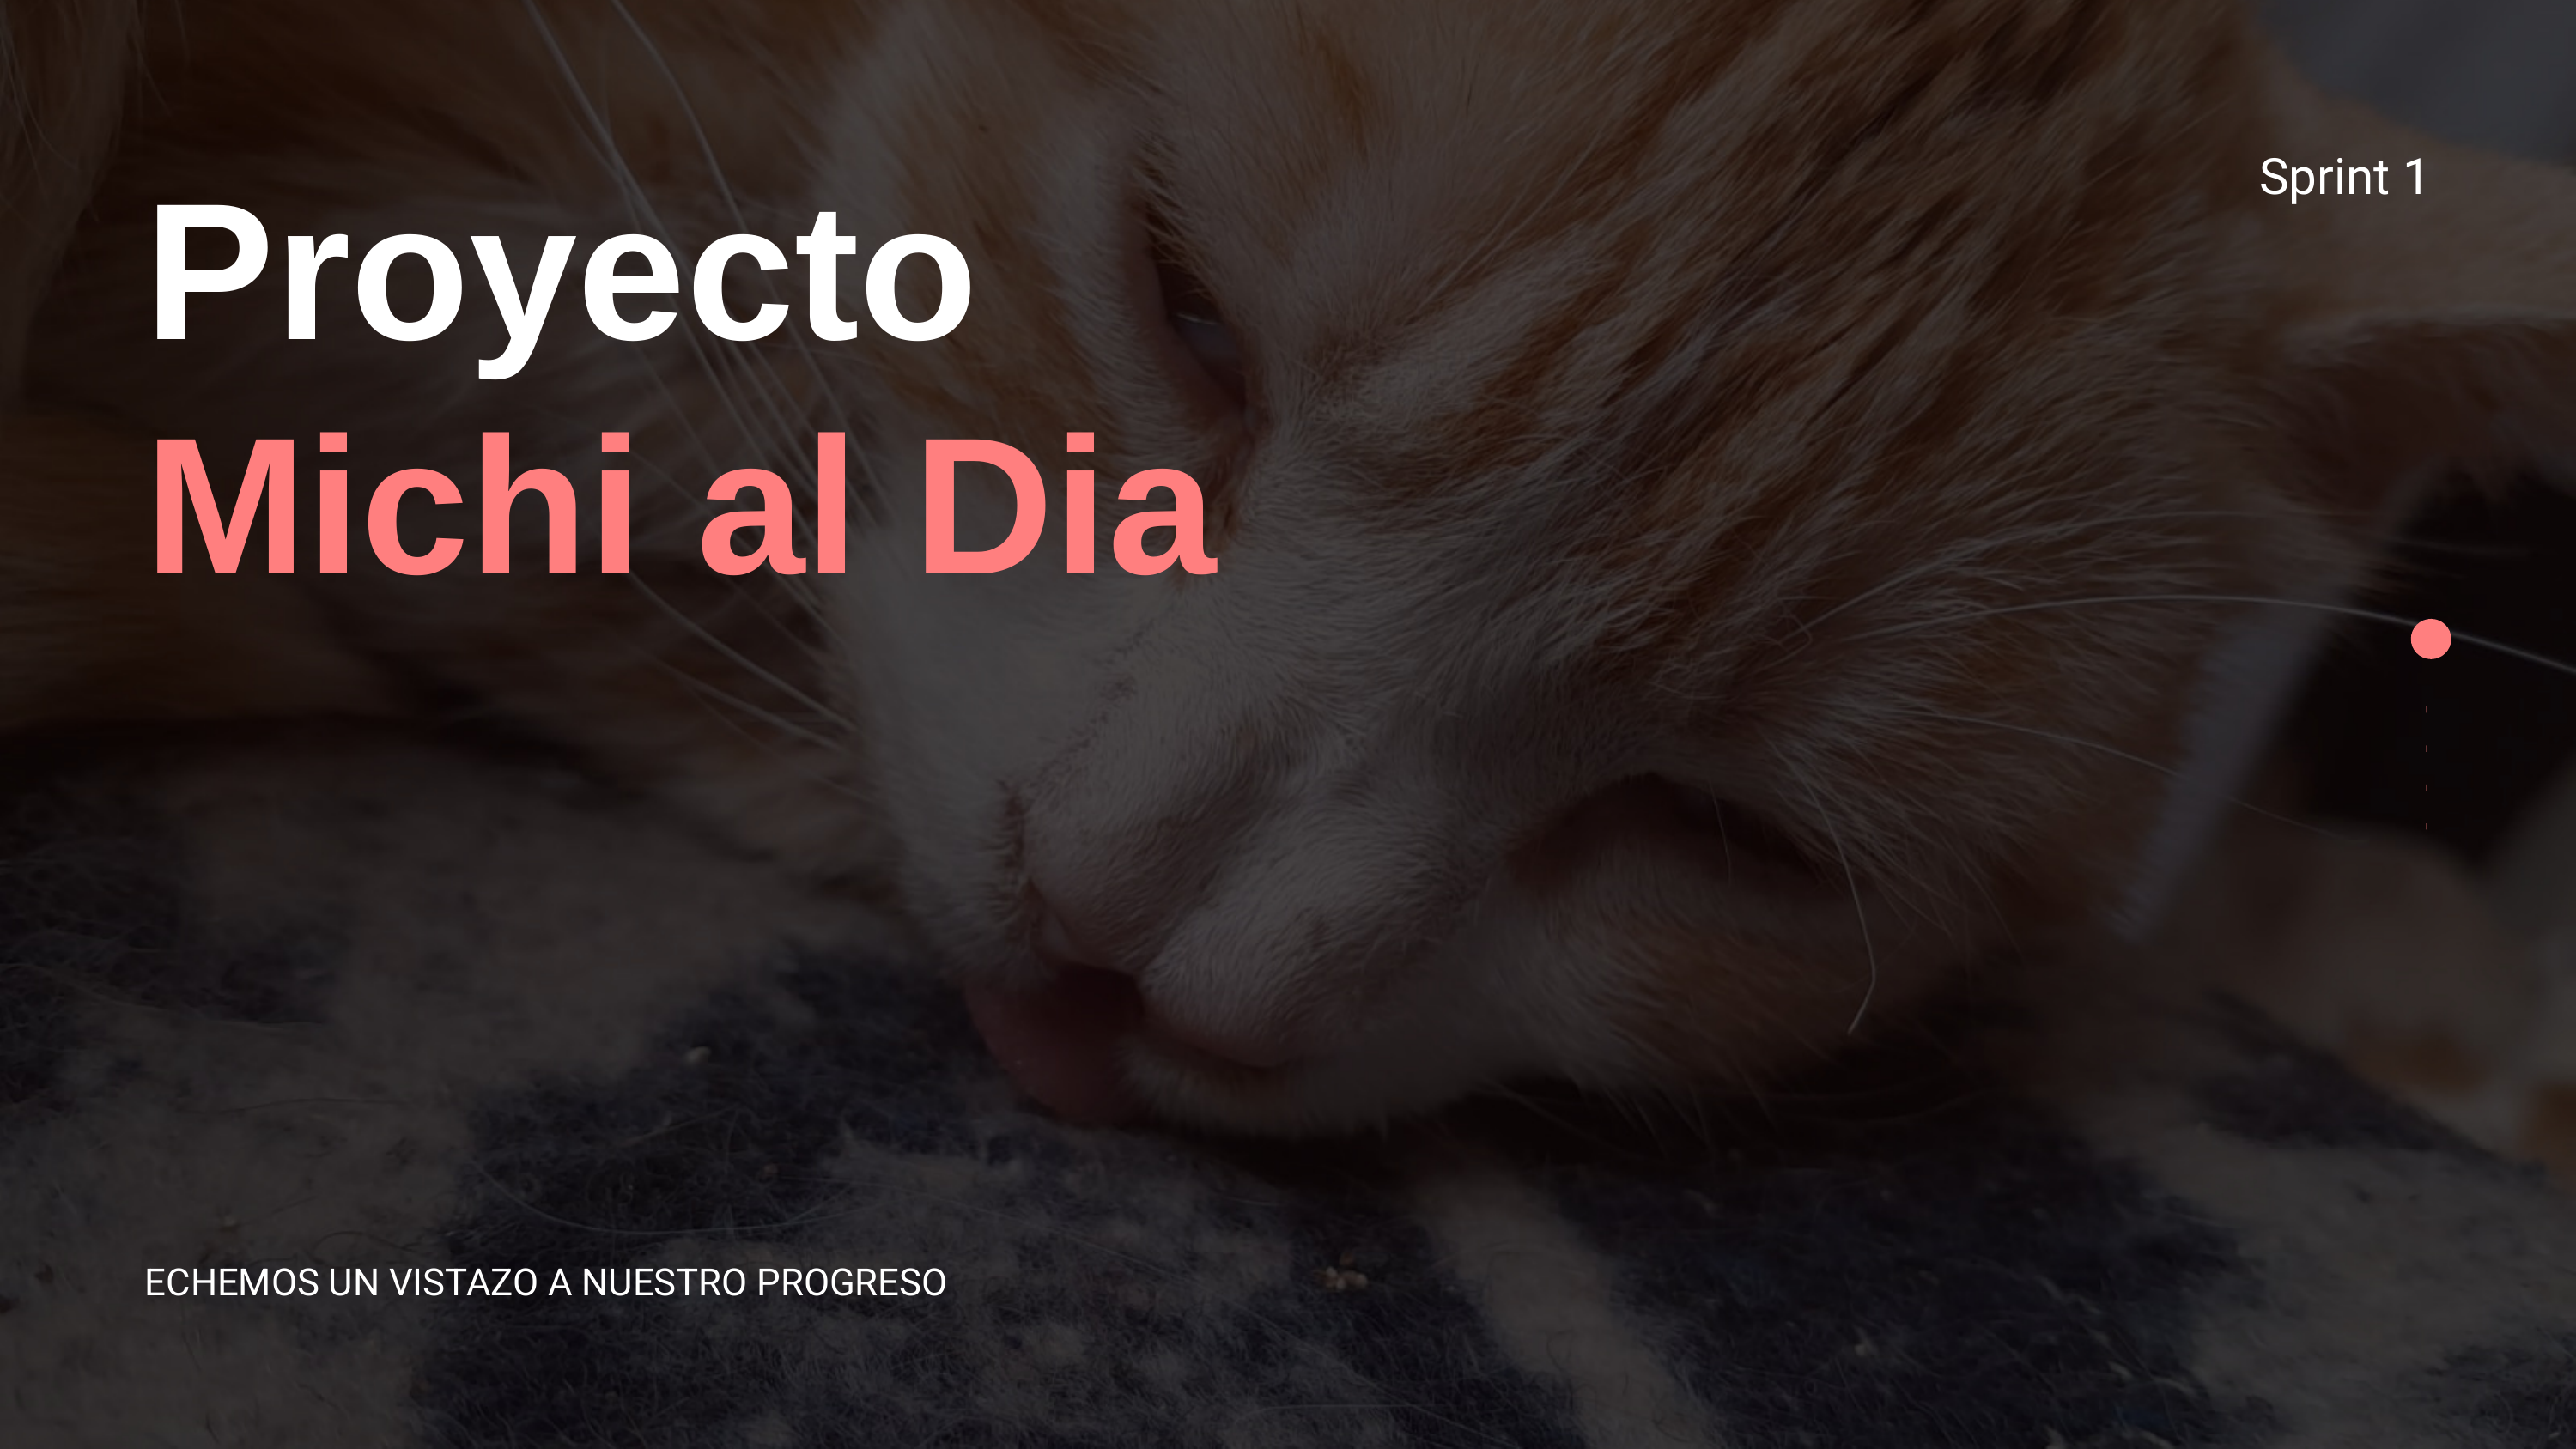

Sprint 1
Proyecto
Michi al Dia

ECHEMOS UN VISTAZO A NUESTRO PROGRESO